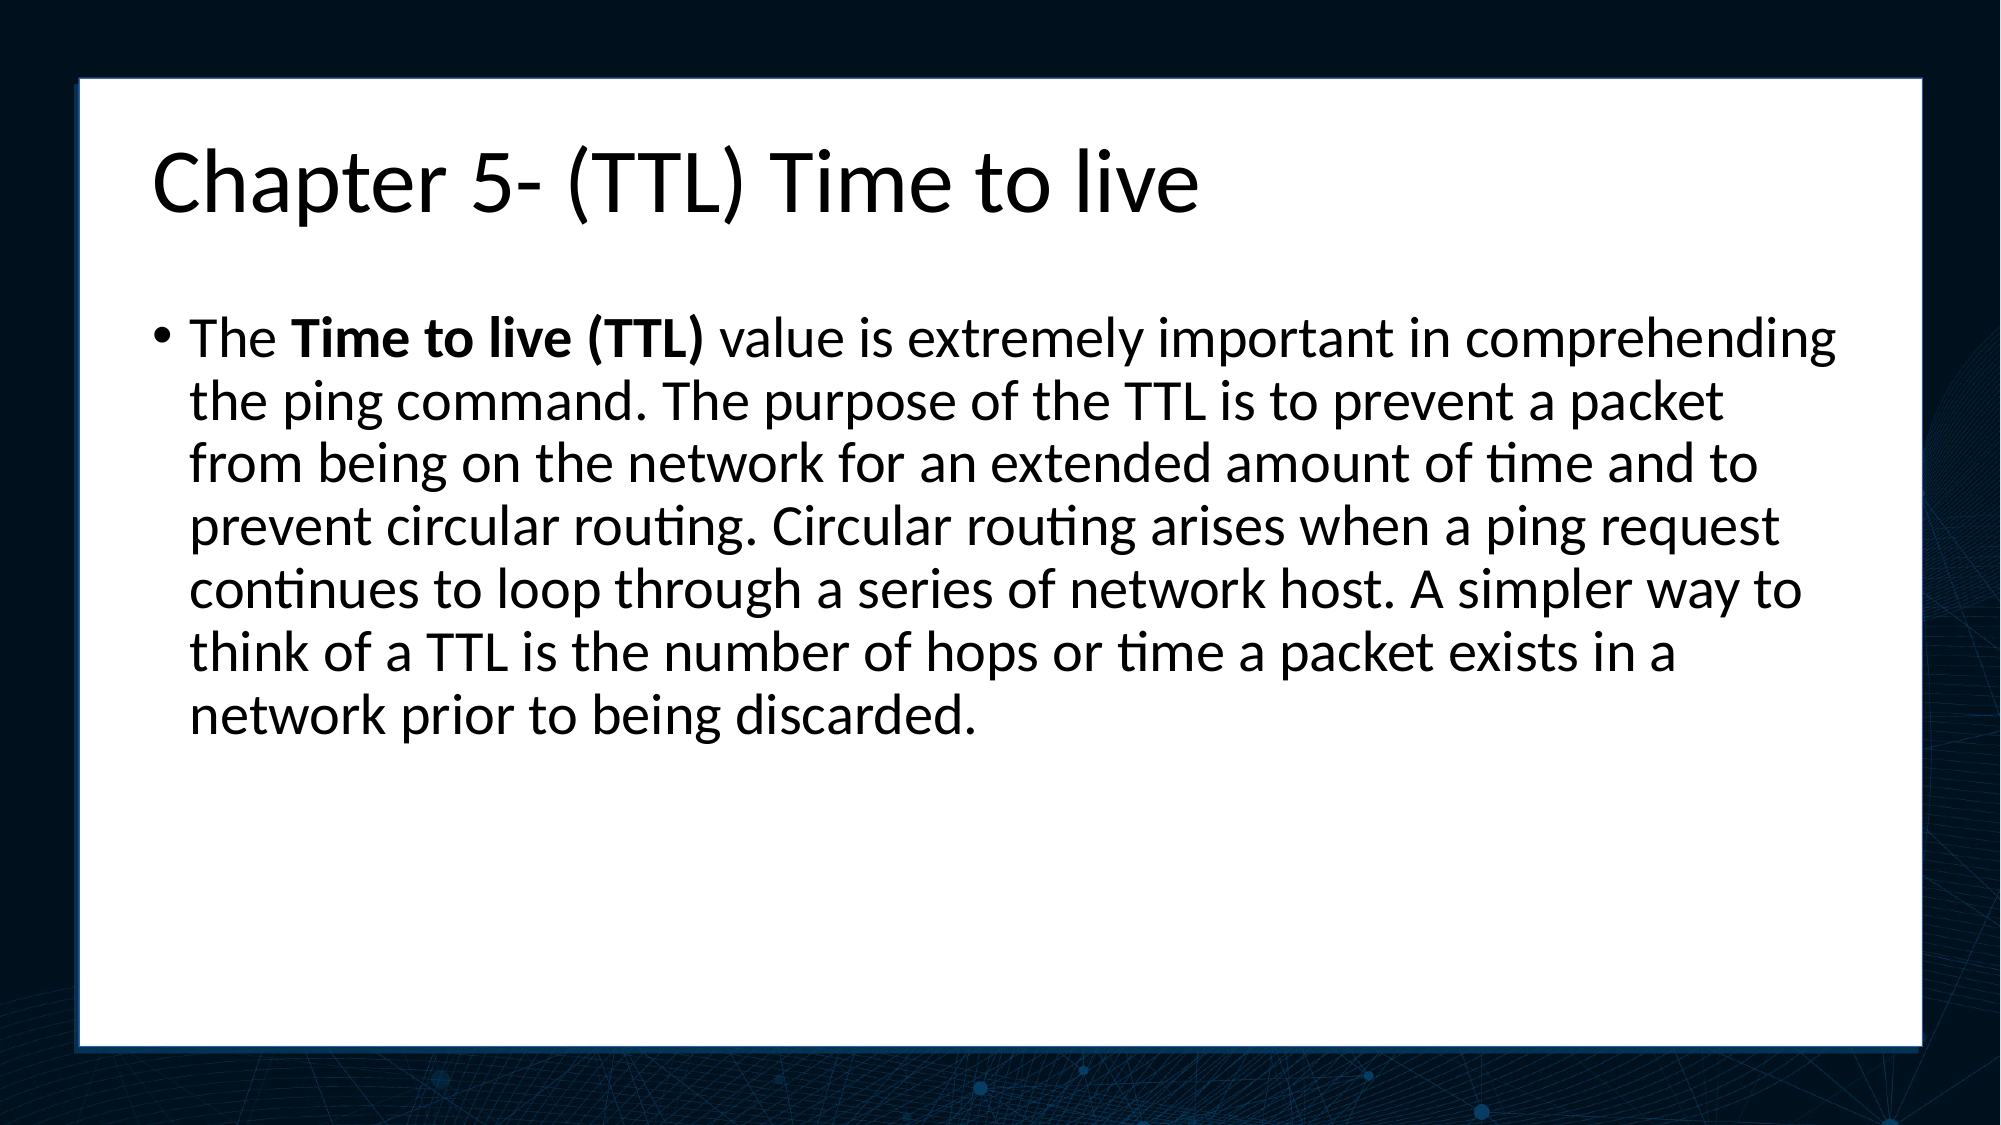

# Chapter 5- (TTL) Time to live
The Time to live (TTL) value is extremely important in comprehending the ping command. The purpose of the TTL is to prevent a packet from being on the network for an extended amount of time and to prevent circular routing. Circular routing arises when a ping request continues to loop through a series of network host. A simpler way to think of a TTL is the number of hops or time a packet exists in a network prior to being discarded.